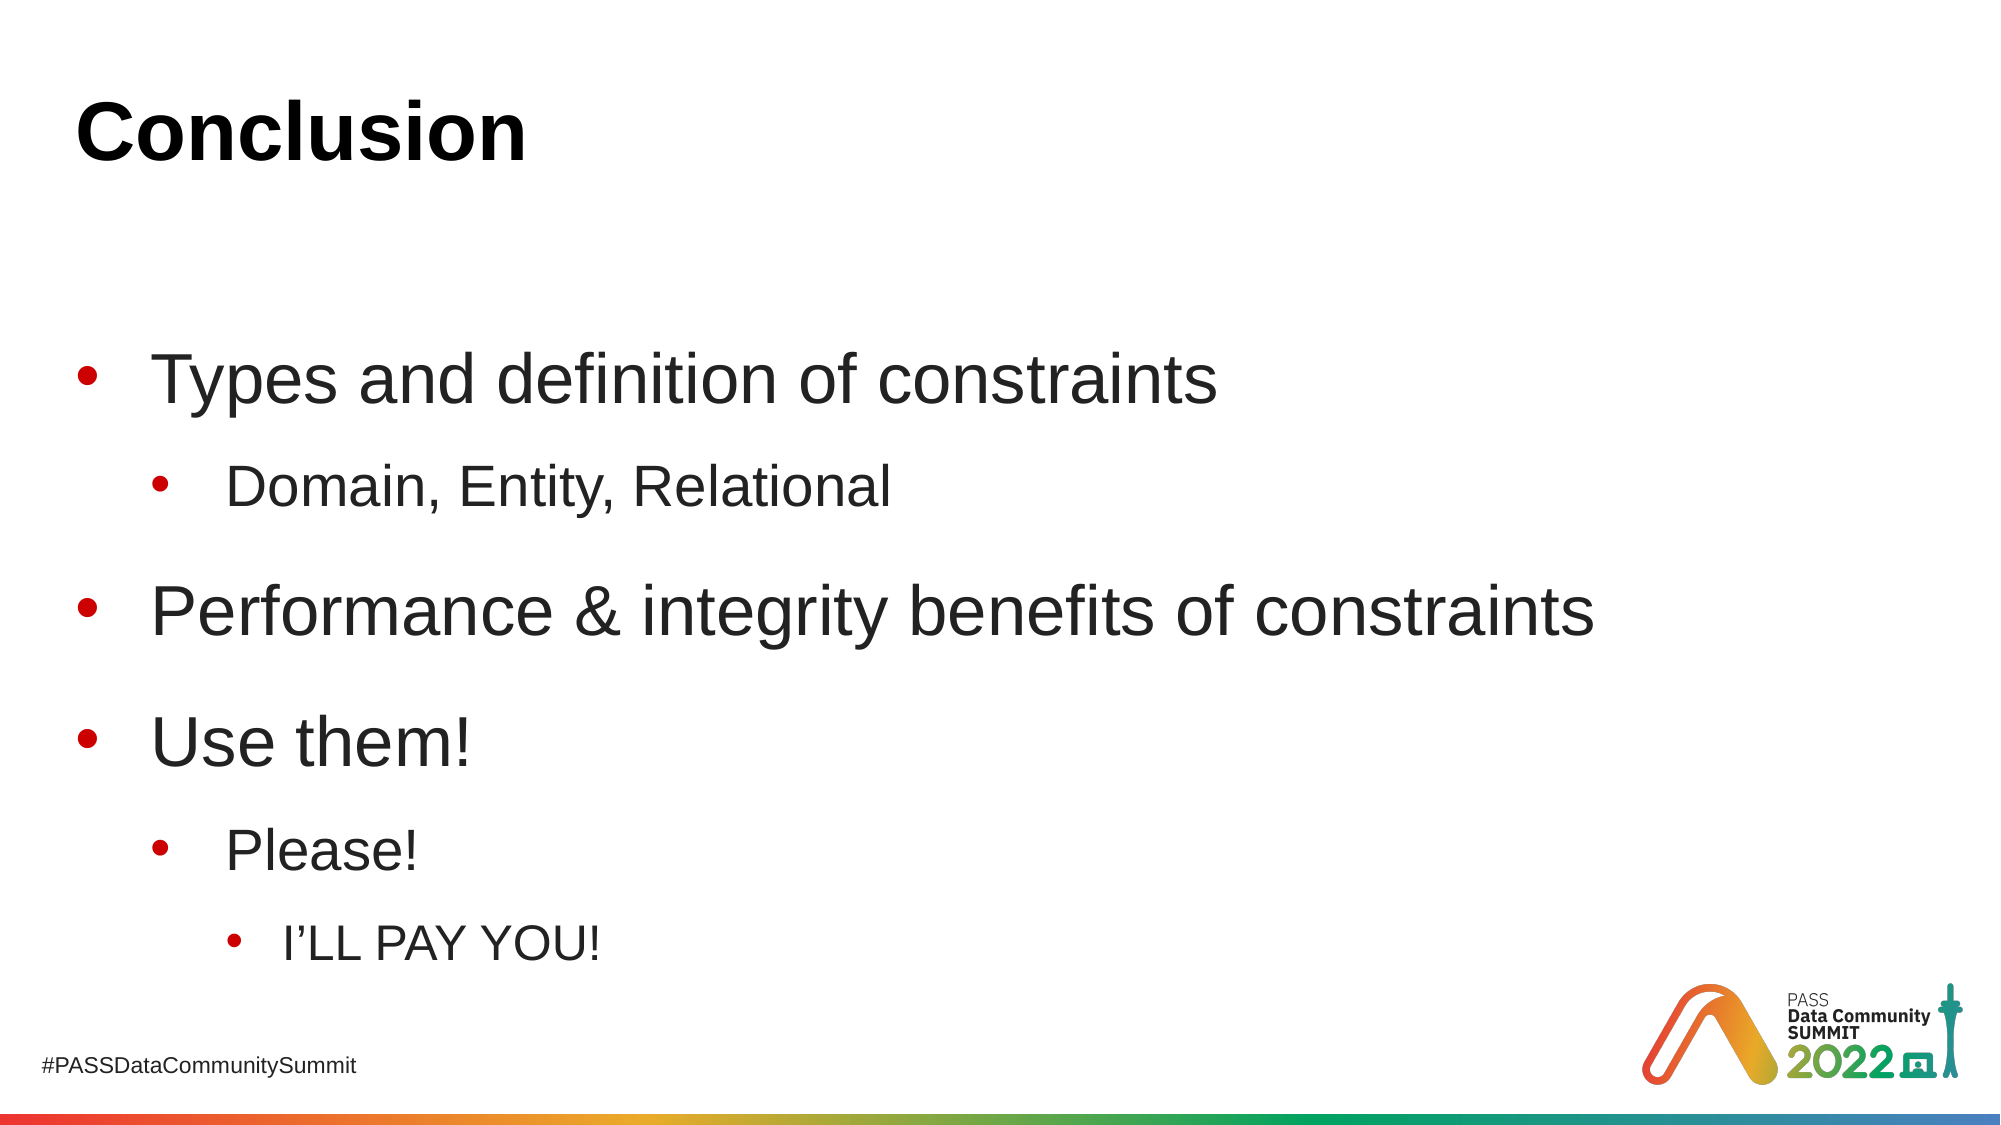

# Conclusion
Types and definition of constraints
Domain, Entity, Relational
Performance & integrity benefits of constraints
Use them!
Please!
I’LL PAY YOU!